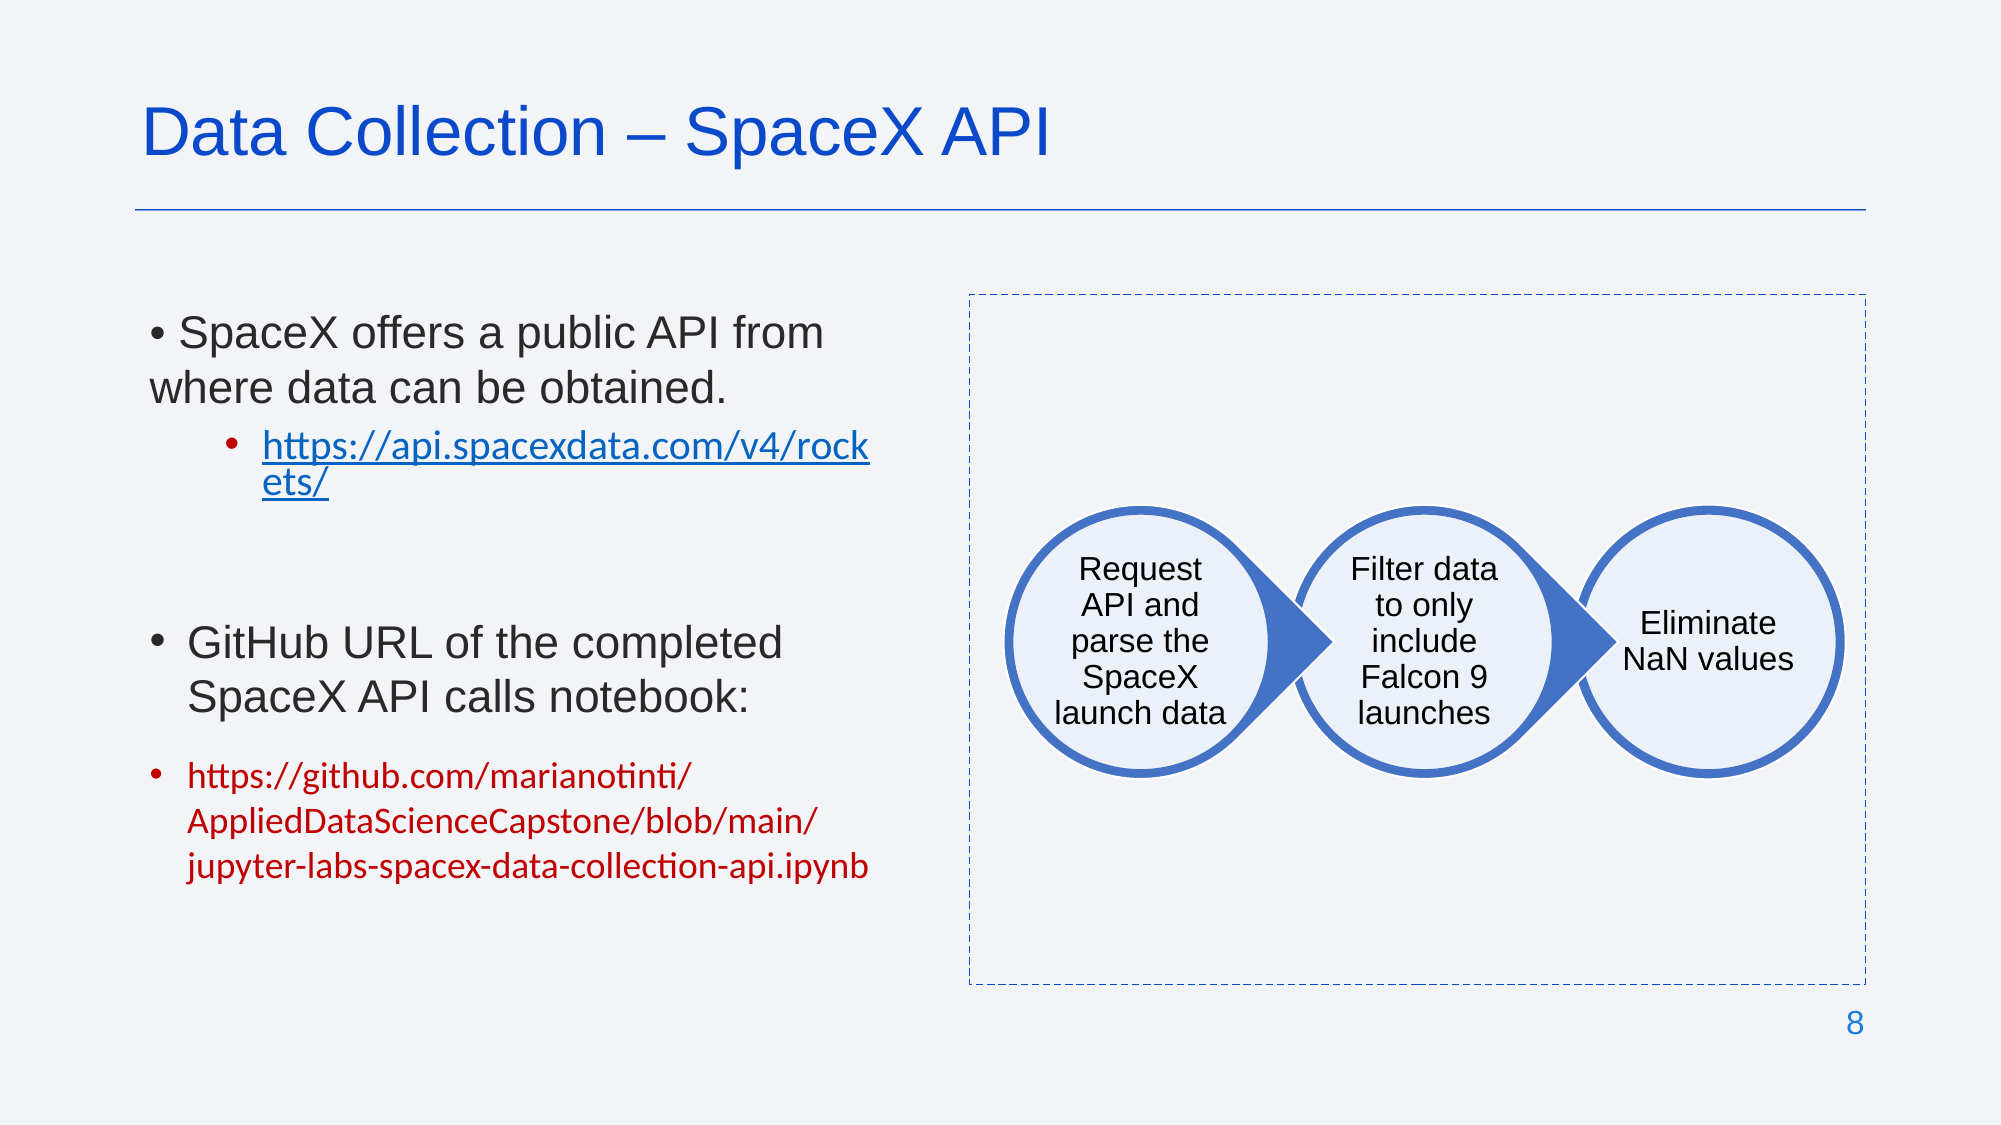

Data Collection – SpaceX API

• SpaceX offers a public API from where data can be obtained.
https://api.spacexdata.com/v4/rockets/

GitHub URL of the completed SpaceX API calls notebook:
https://github.com/marianotinti/AppliedDataScienceCapstone/blob/main/jupyter-labs-spacex-data-collection-api.ipynb

Eliminate NaN values
Filter data to only include Falcon 9 launches
Request API and parse the SpaceX launch data
8